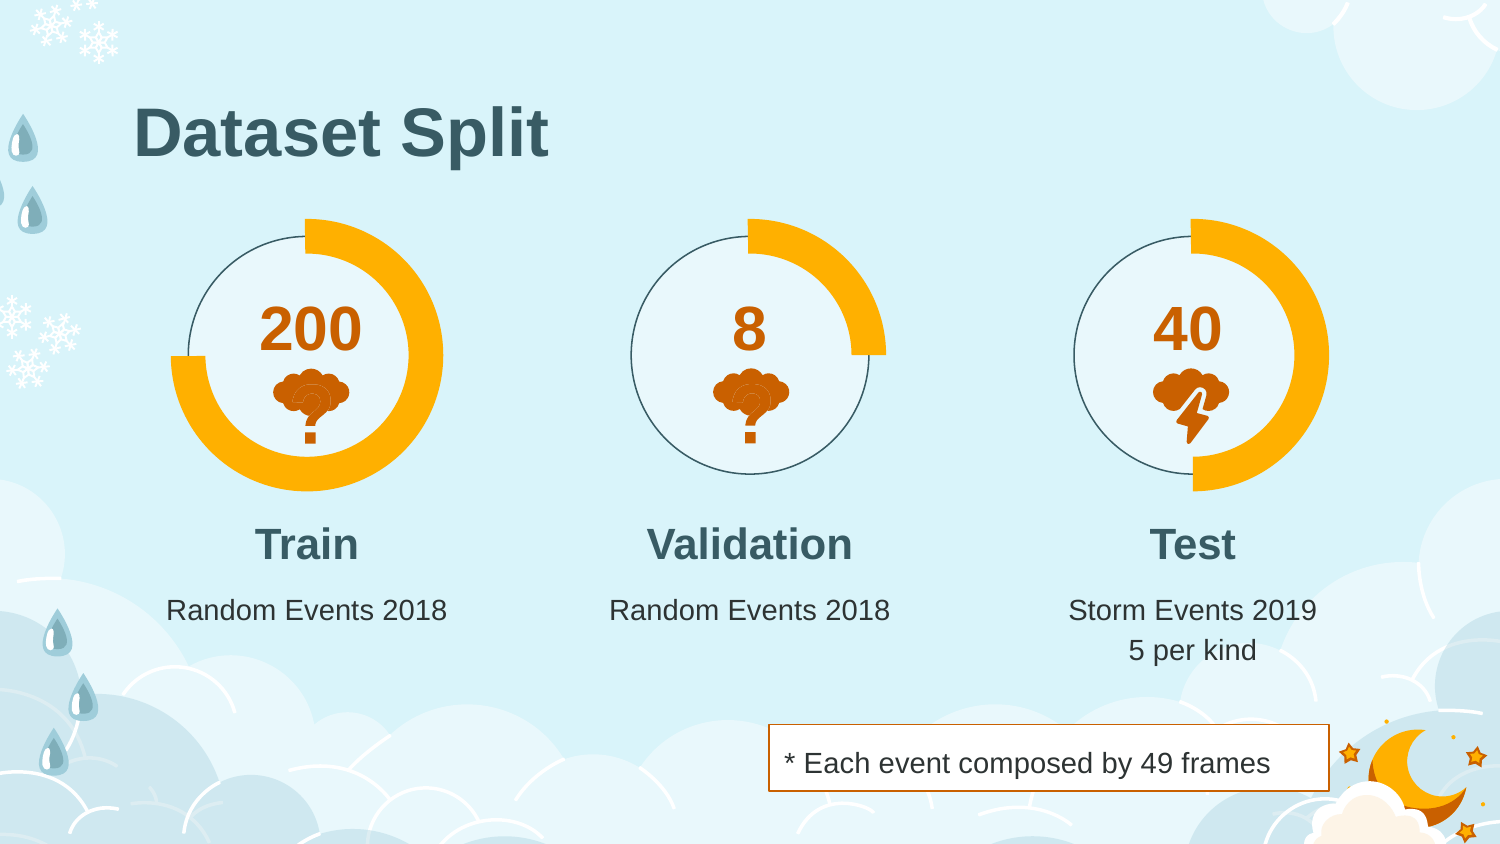

# Dataset Split

200
8
40

?
?

?
?
Train
Validation
Test
Random Events 2018
Random Events 2018
Storm Events 2019
5 per kind
* Each event composed by 49 frames